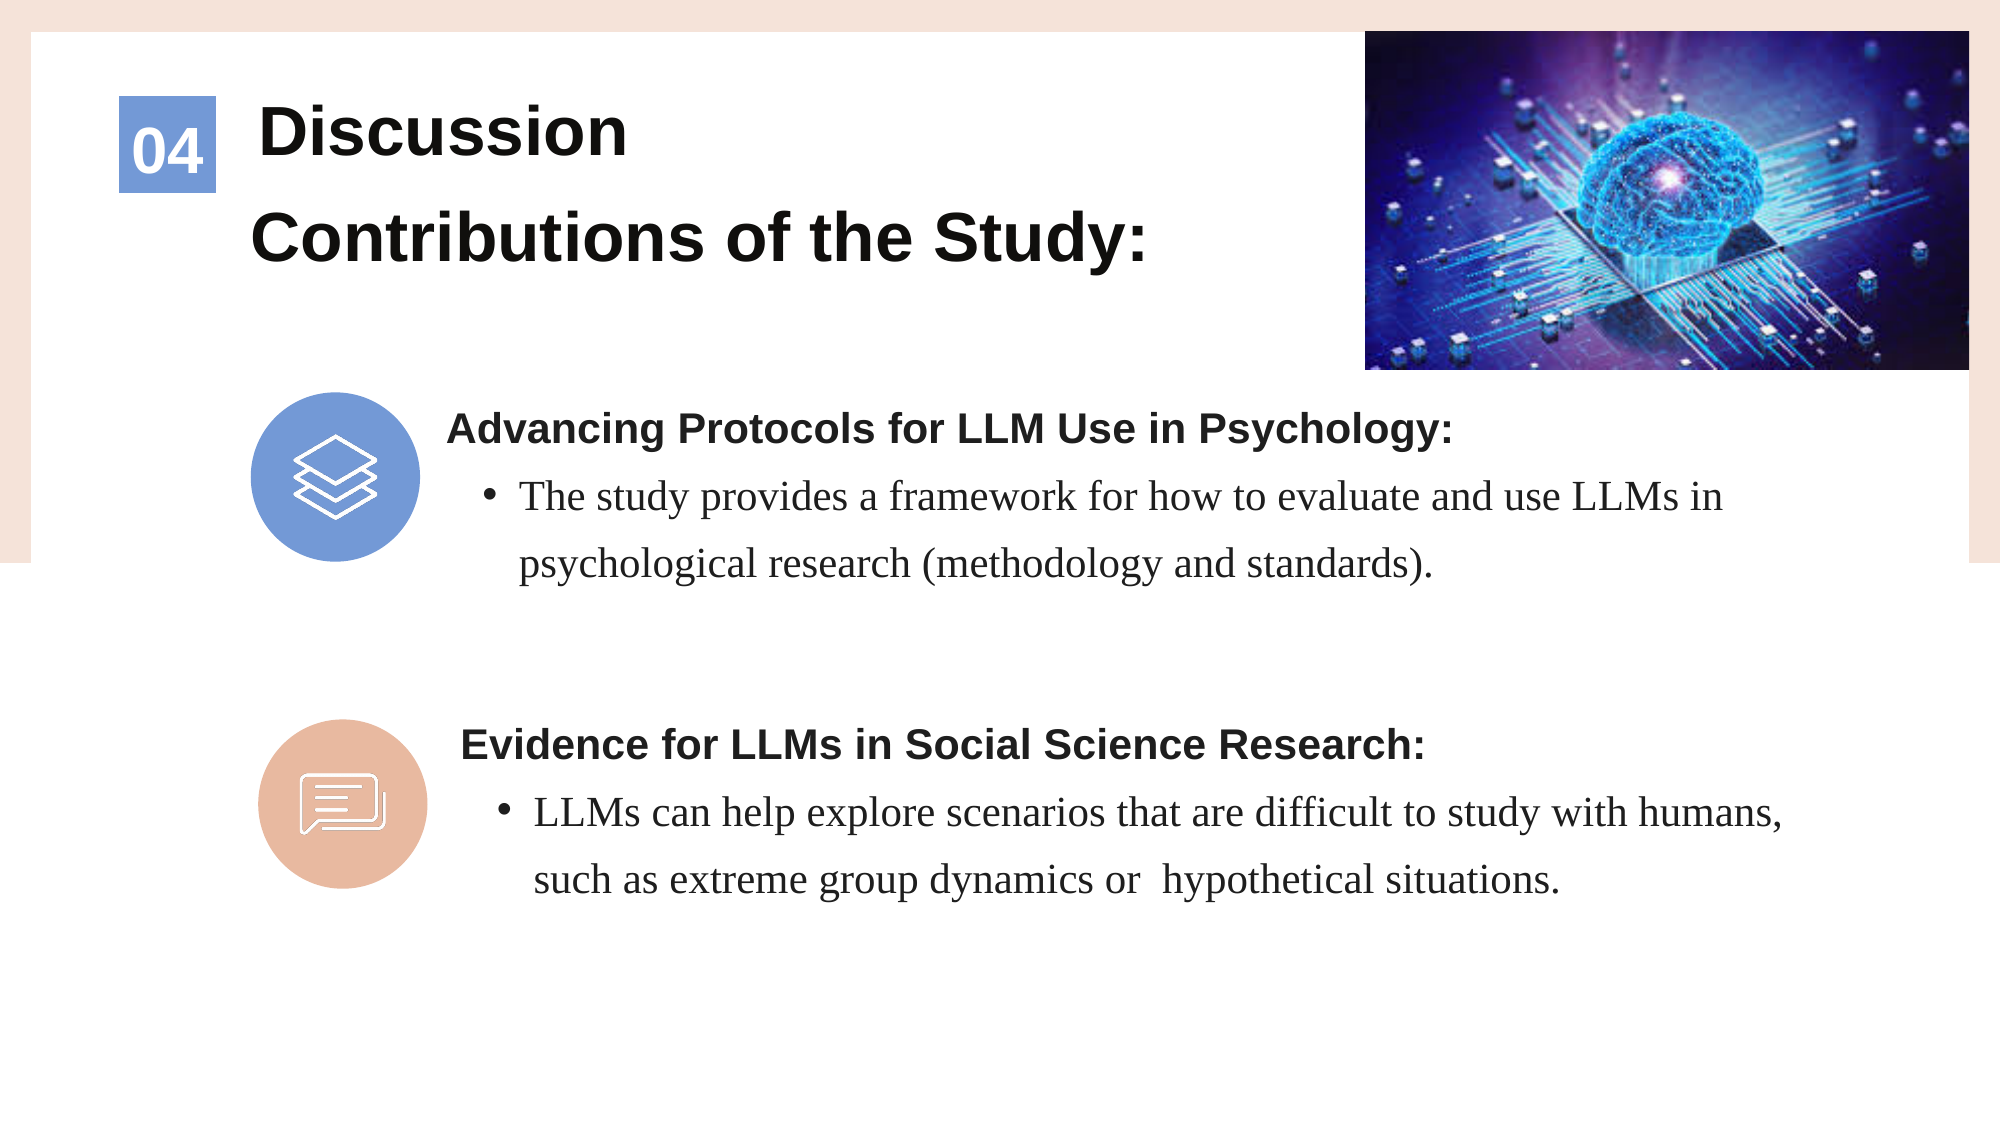

Discussion

04
Contributions of the Study:

Advancing Protocols for LLM Use in Psychology:
The study provides a framework for how to evaluate and use LLMs in psychological research (methodology and standards).

Evidence for LLMs in Social Science Research:
LLMs can help explore scenarios that are difficult to study with humans, such as extreme group dynamics or  hypothetical situations.